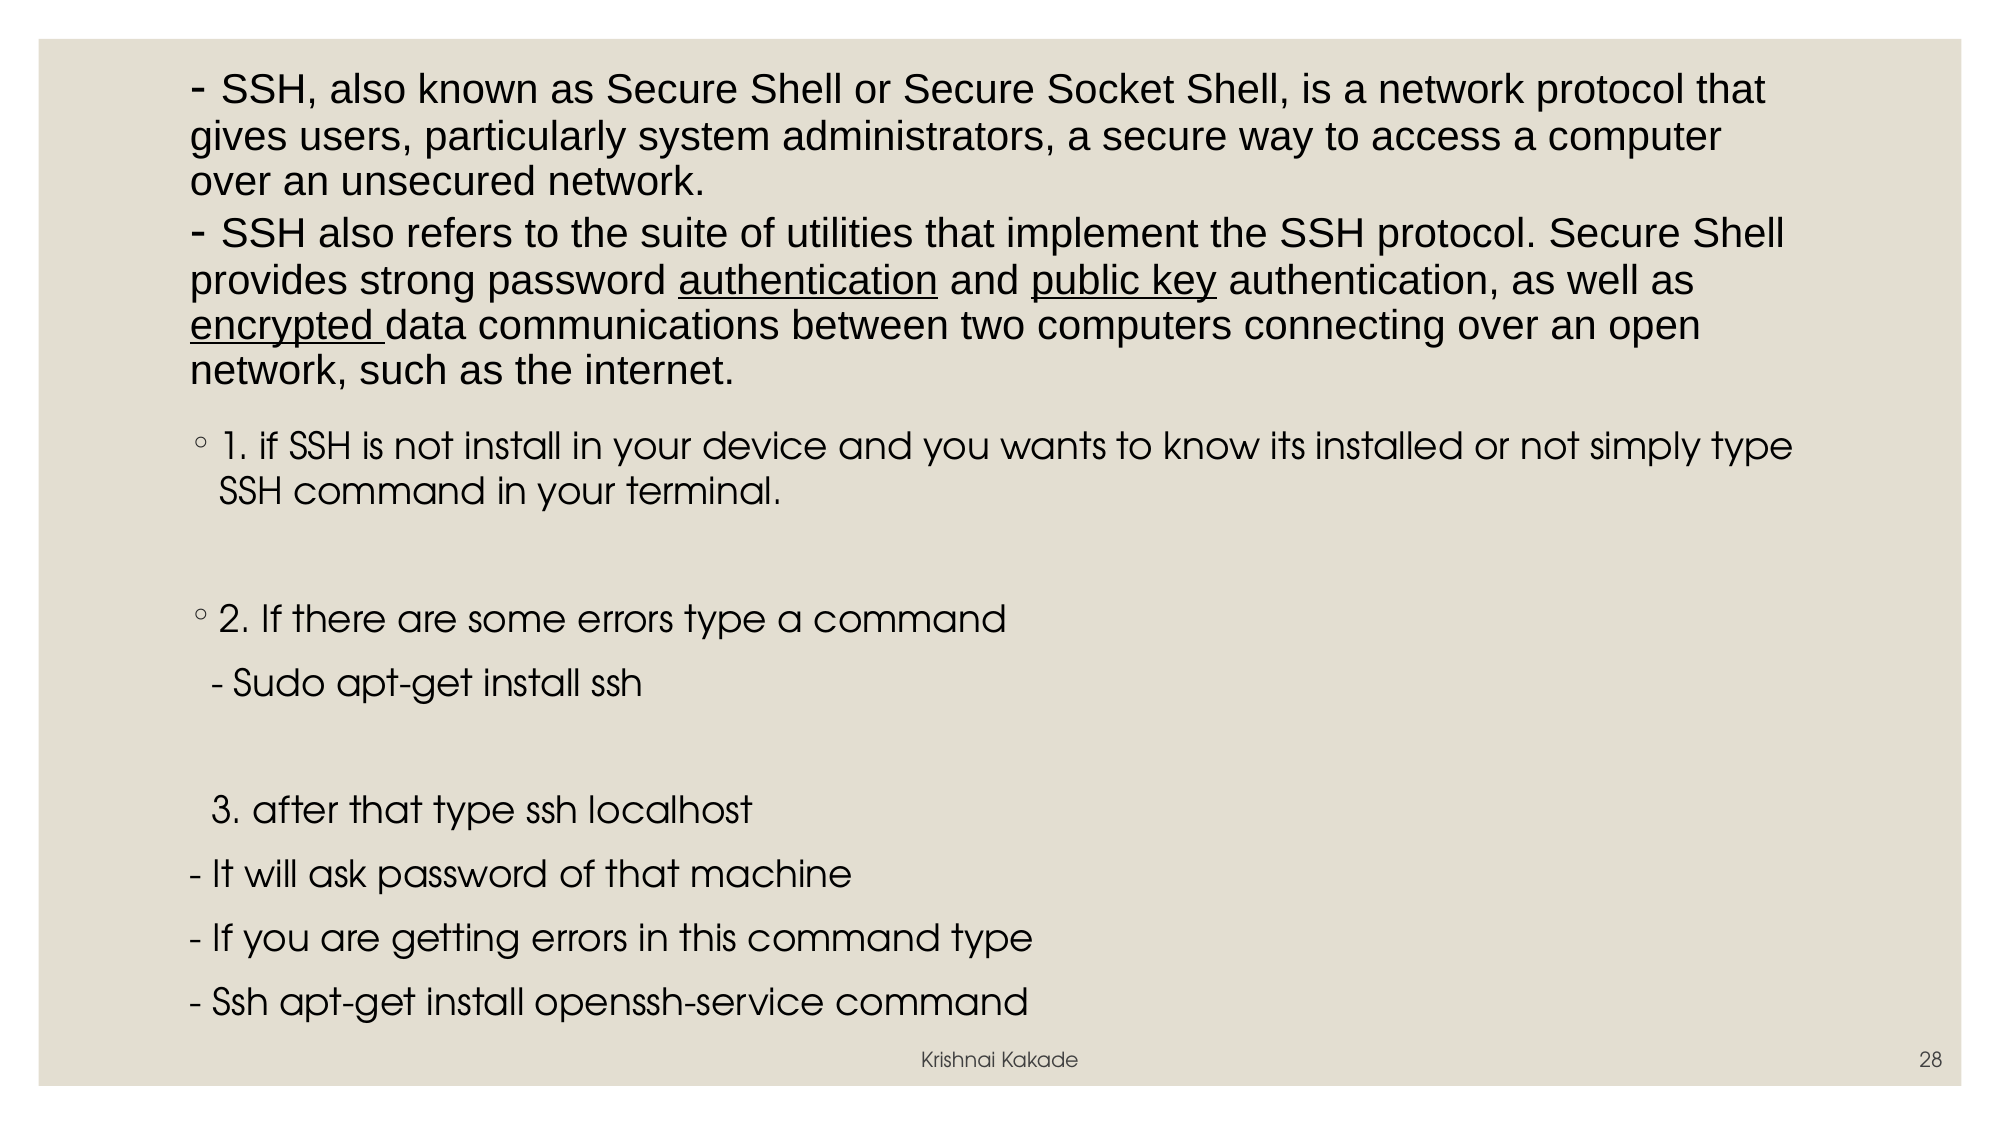

# - SSH, also known as Secure Shell or Secure Socket Shell, is a network protocol that gives users, particularly system administrators, a secure way to access a computer over an unsecured network. - SSH also refers to the suite of utilities that implement the SSH protocol. Secure Shell provides strong password authentication and public key authentication, as well as encrypted data communications between two computers connecting over an open network, such as the internet.
1. if SSH is not install in your device and you wants to know its installed or not simply type SSH command in your terminal.

2. If there are some errors type a command
  - Sudo apt-get install ssh

  3. after that type ssh localhost
- It will ask password of that machine
- If you are getting errors in this command type
- Ssh apt-get install openssh-service command
Krishnai Kakade
28